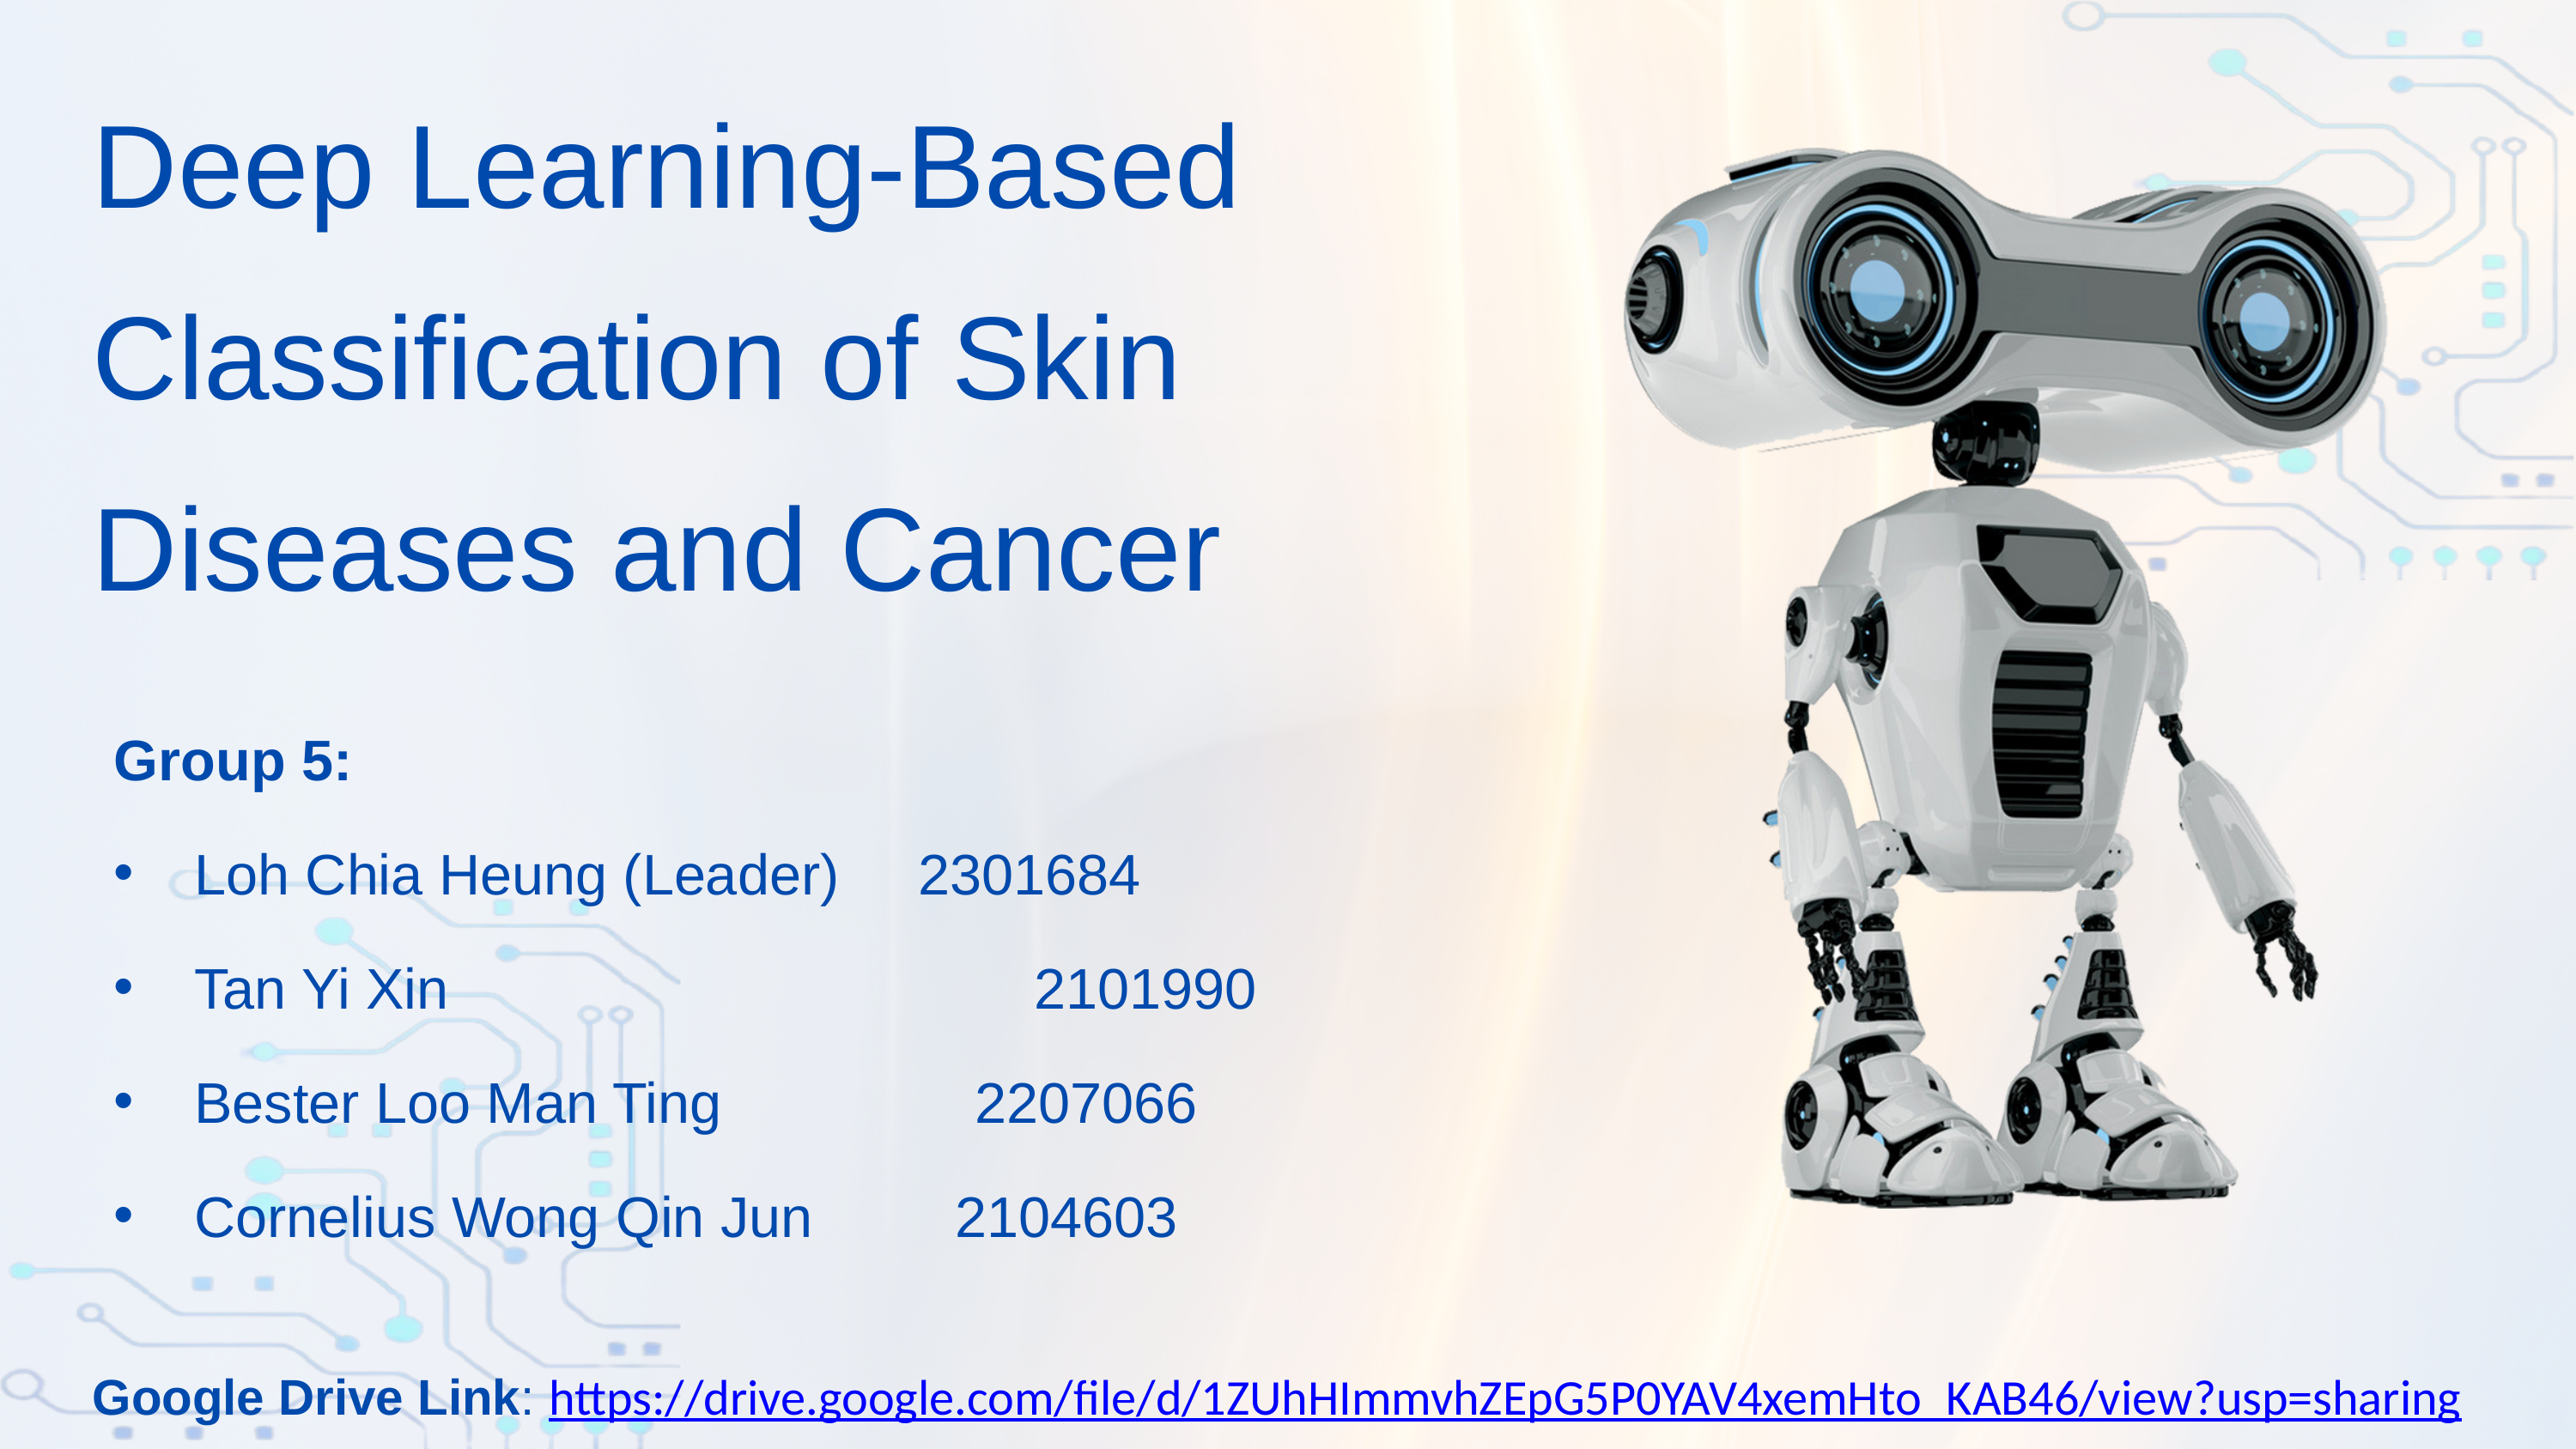

Deep Learning-Based Classification of Skin Diseases and Cancer

Group 5:
Loh Chia Heung (Leader)     2301684
Tan Yi Xin                                     2101990
Bester Loo Man Ting                2207066
Cornelius Wong Qin Jun         2104603

Google Drive Link: https://drive.google.com/file/d/1ZUhHImmvhZEpG5P0YAV4xemHto_KAB46/view?usp=sharing